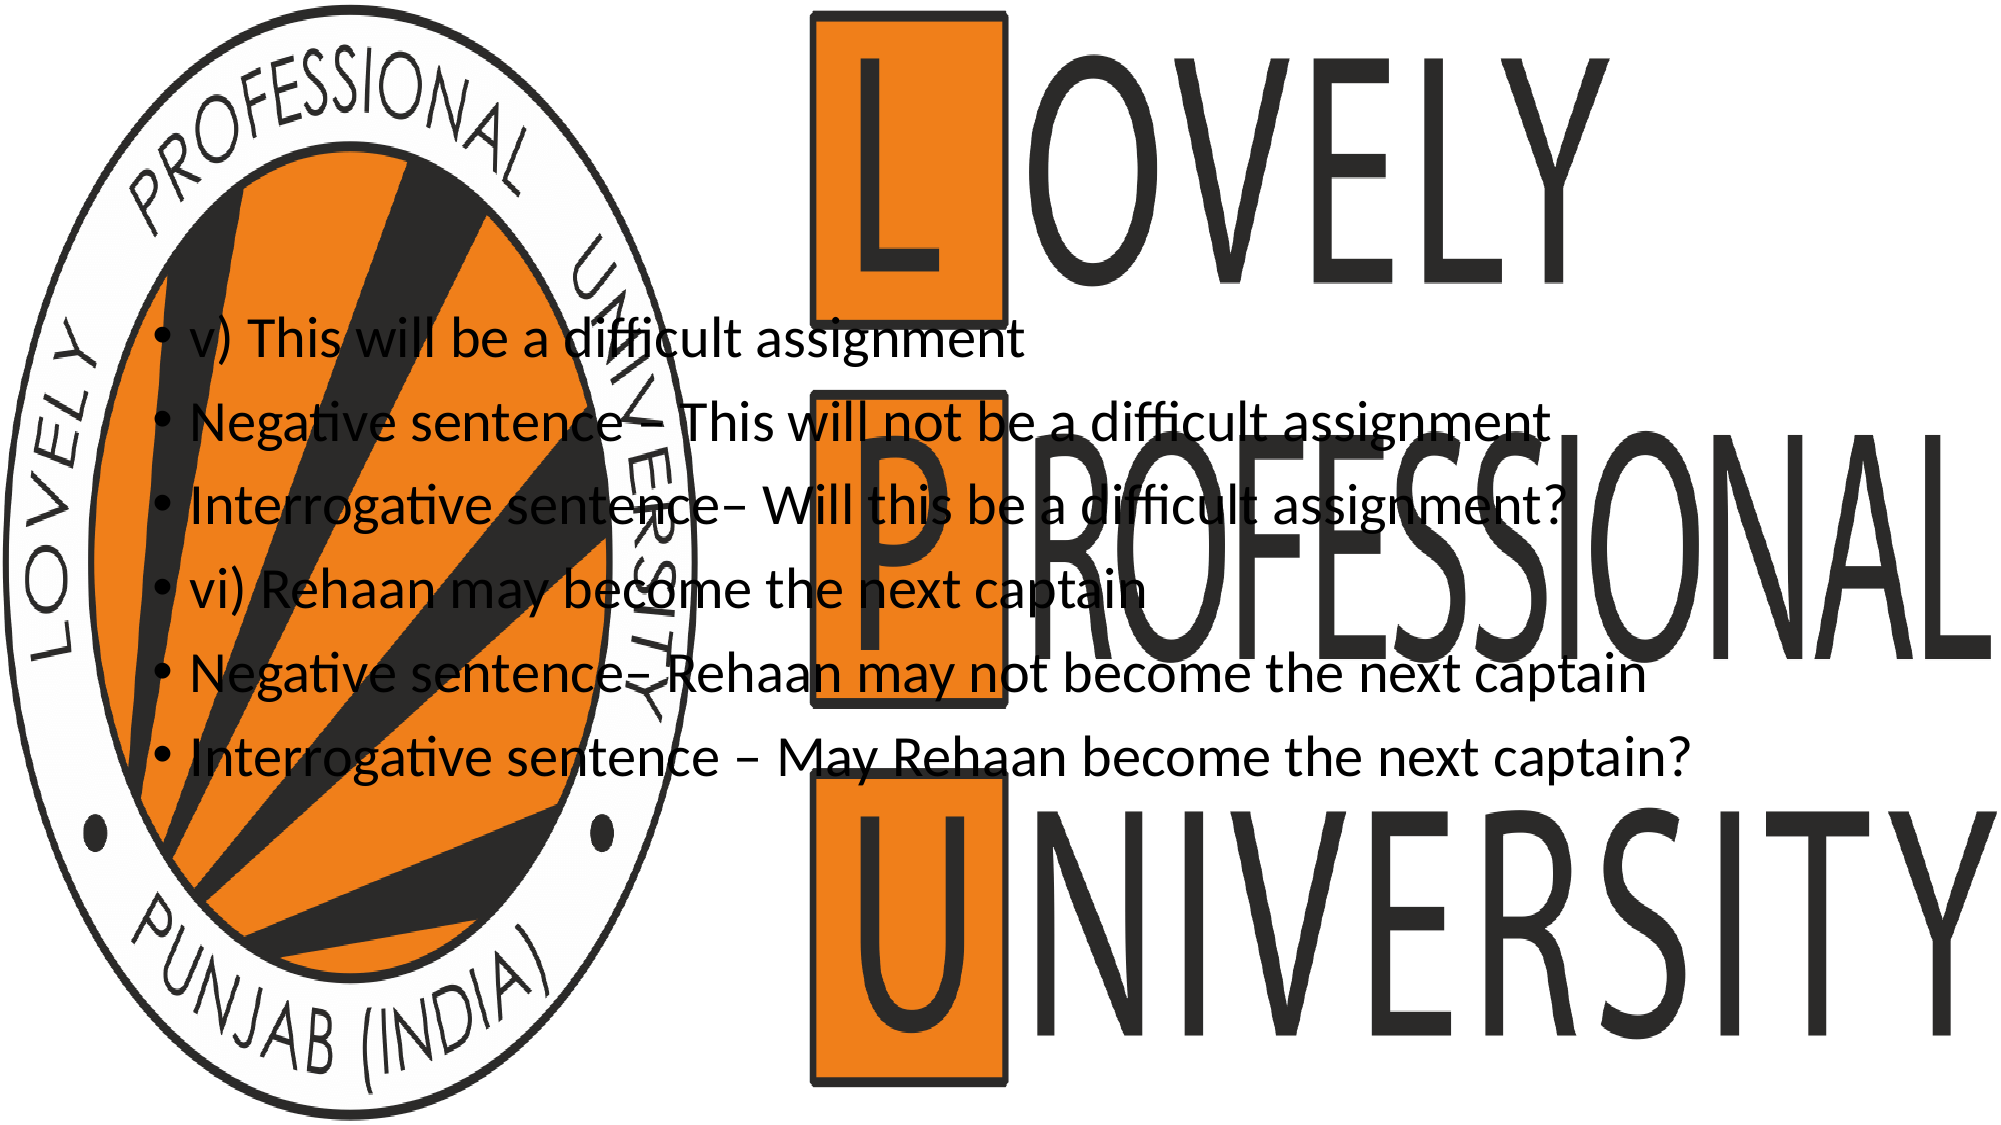

#
v) This will be a difficult assignment
Negative sentence – This will not be a difficult assignment
Interrogative sentence– Will this be a difficult assignment?
vi) Rehaan may become the next captain
Negative sentence– Rehaan may not become the next captain
Interrogative sentence – May Rehaan become the next captain?